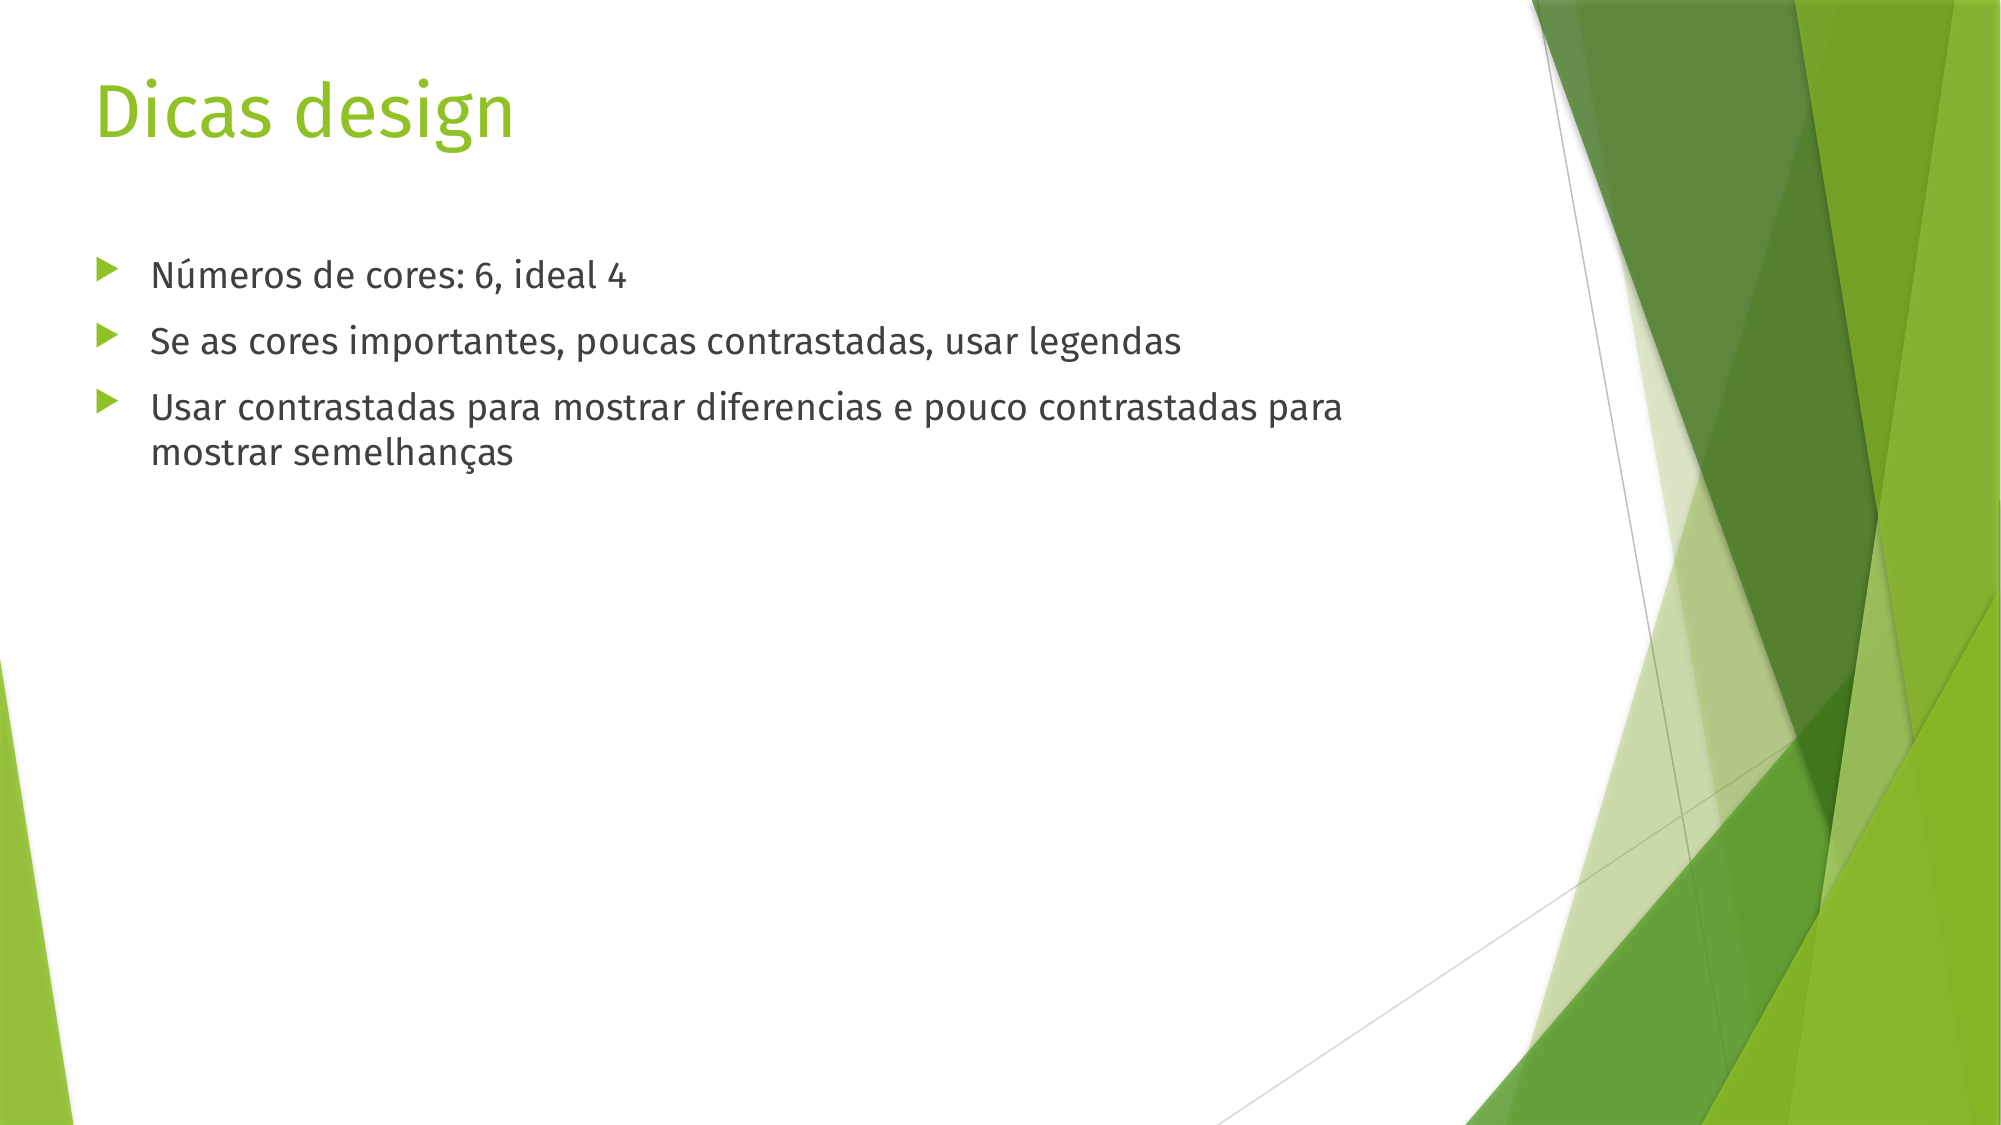

# Dicas design
Números de cores: 6, ideal 4
Se as cores importantes, poucas contrastadas, usar legendas
Usar contrastadas para mostrar diferencias e pouco contrastadas para mostrar semelhanças